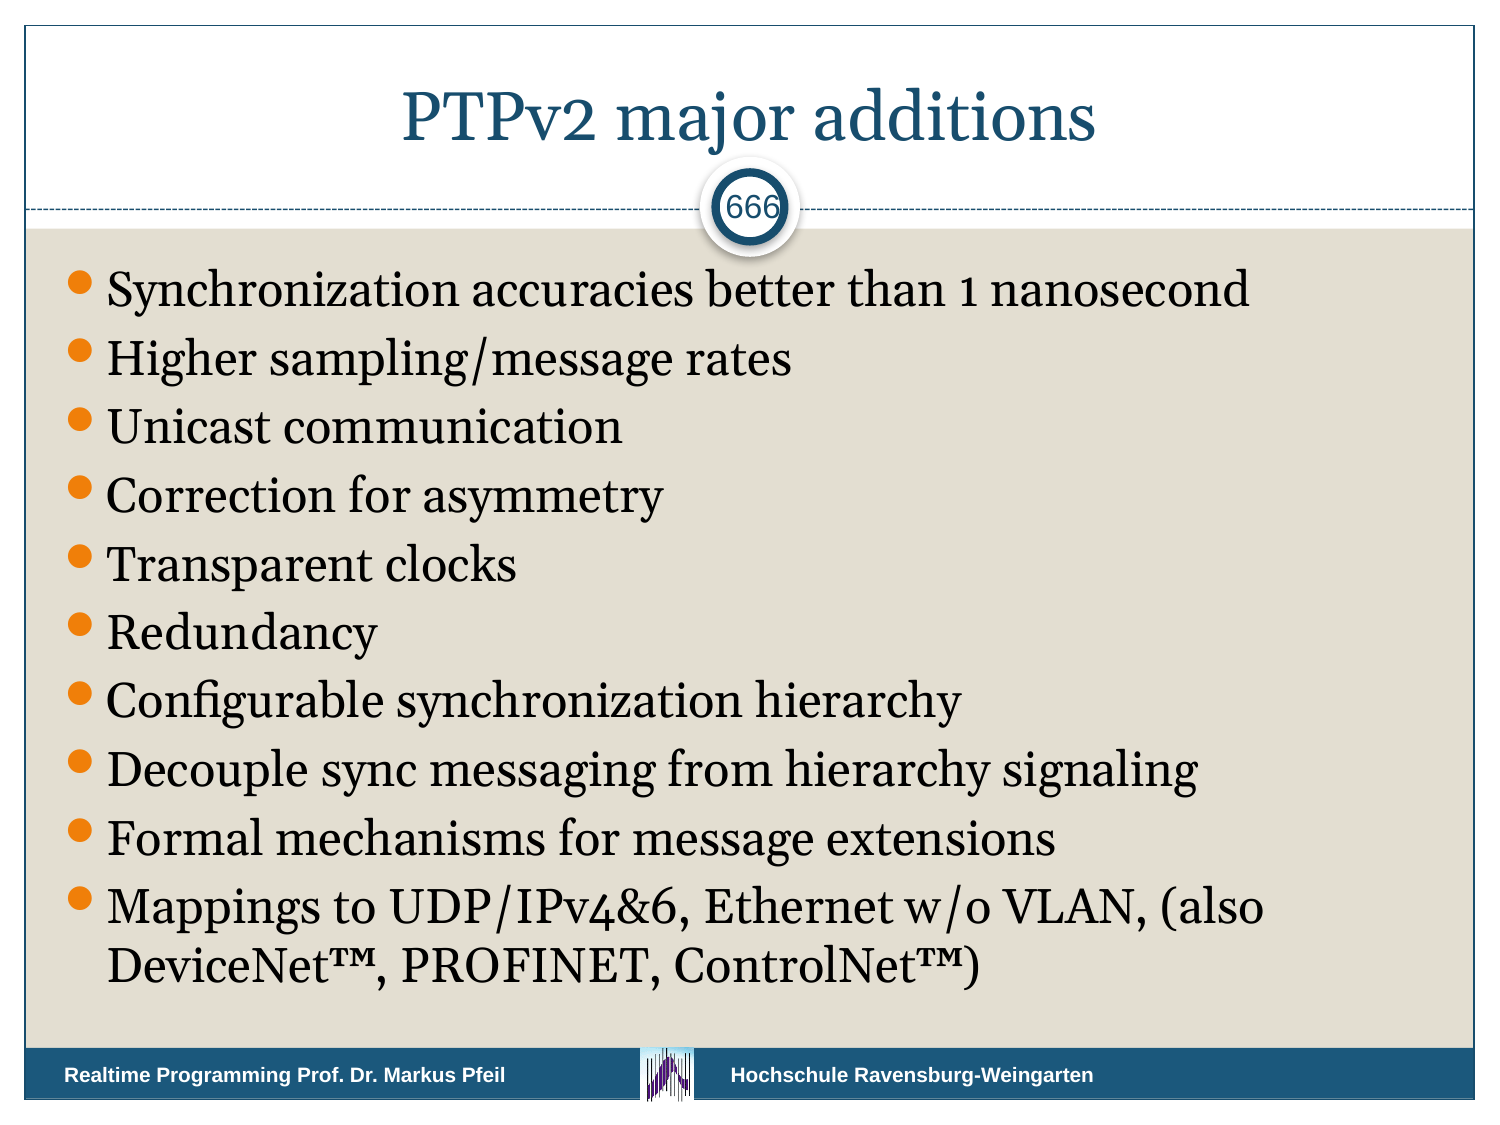

# PTPv2 major additions
666
Synchronization accuracies better than 1 nanosecond
Higher sampling/message rates
Unicast communication
Correction for asymmetry
Transparent clocks
Redundancy
Configurable synchronization hierarchy
Decouple sync messaging from hierarchy signaling
Formal mechanisms for message extensions
Mappings to UDP/IPv4&6, Ethernet w/o VLAN, (also DeviceNet™, PROFINET, ControlNet™)
Realtime Programming Prof. Dr. Markus Pfeil